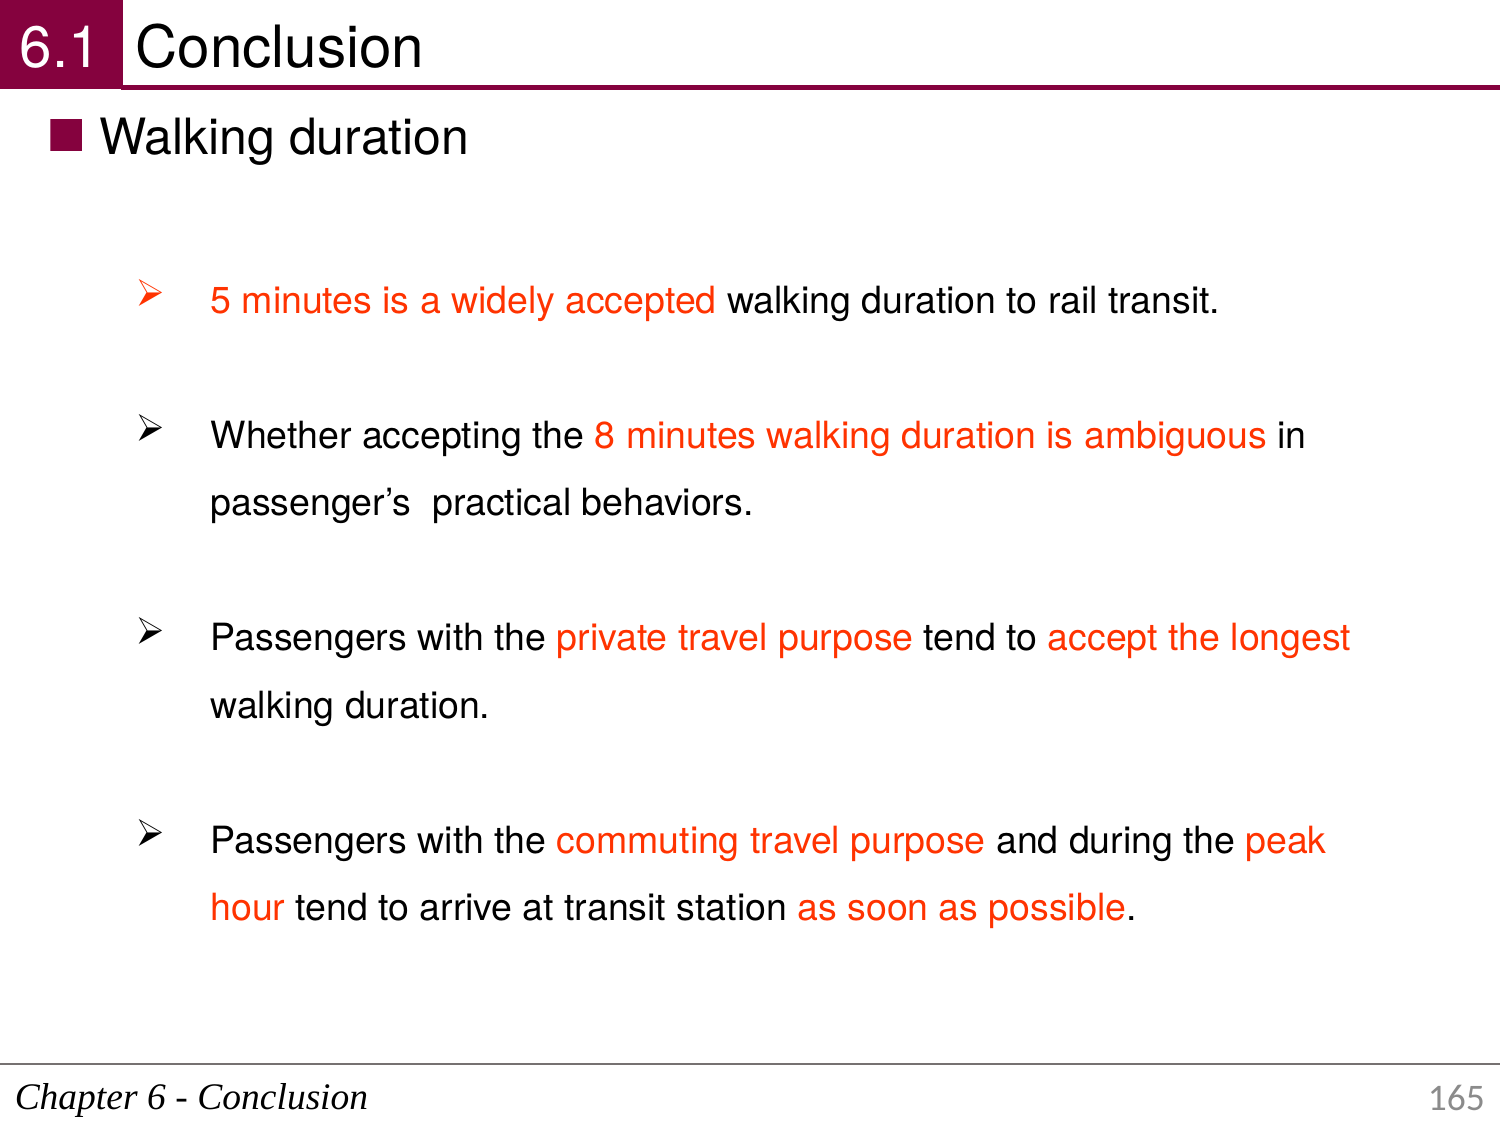

6.1
Conclusion
Walking duration

5 minutes is a widely accepted walking duration to rail transit.

Whether accepting the 8 minutes walking duration is ambiguous in passenger’s  practical behaviors.

Passengers with the private travel purpose tend to accept the longest walking duration.

Passengers with the commuting travel purpose and during the peak hour tend to arrive at transit station as soon as possible.
Chapter 6 - Conclusion
165